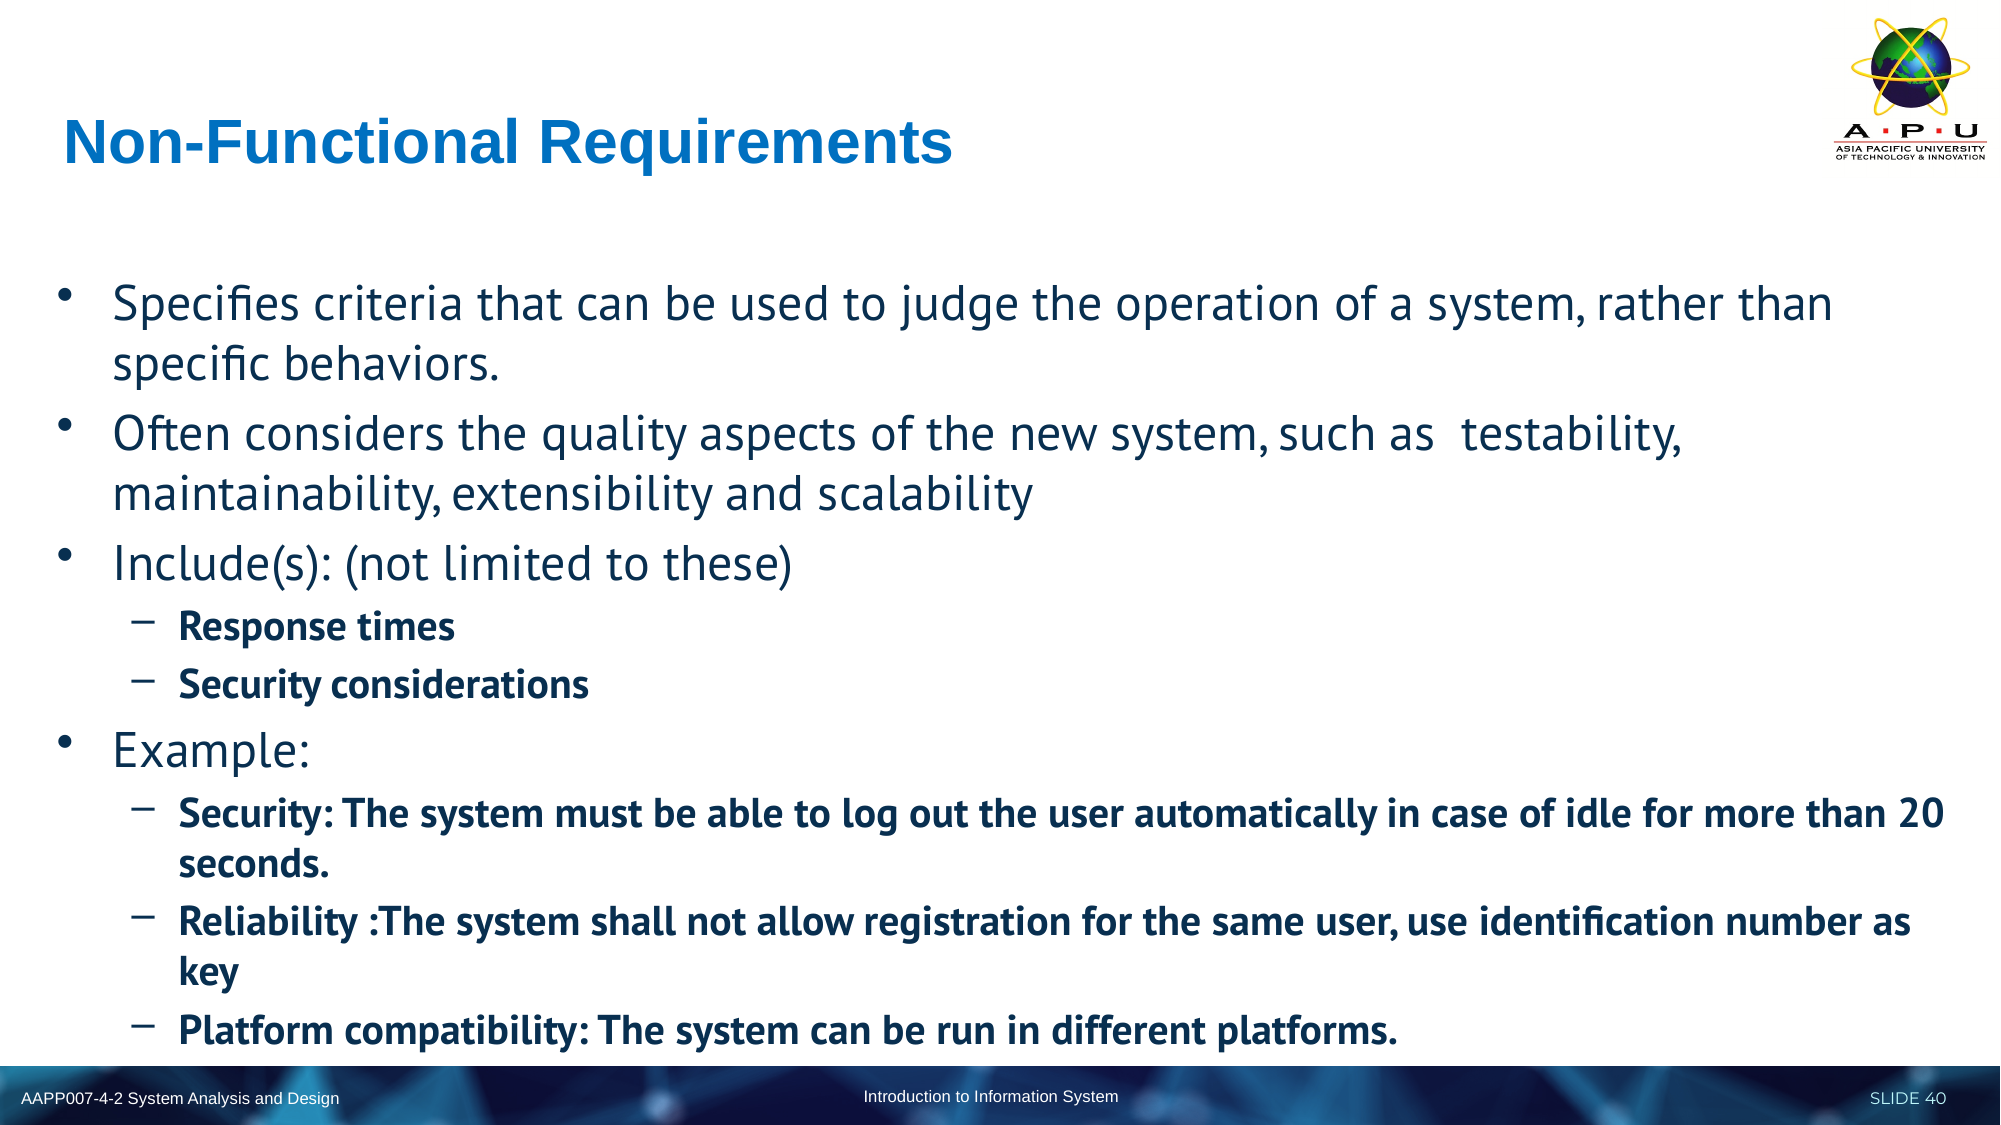

# Non-Functional Requirements
Specifies criteria that can be used to judge the operation of a system, rather than specific behaviors.
Often considers the quality aspects of the new system, such as  testability, maintainability, extensibility and scalability
Include(s): (not limited to these)
Response times
Security considerations
Example:
Security: The system must be able to log out the user automatically in case of idle for more than 20 seconds.
Reliability :The system shall not allow registration for the same user, use identification number as key
Platform compatibility: The system can be run in different platforms.